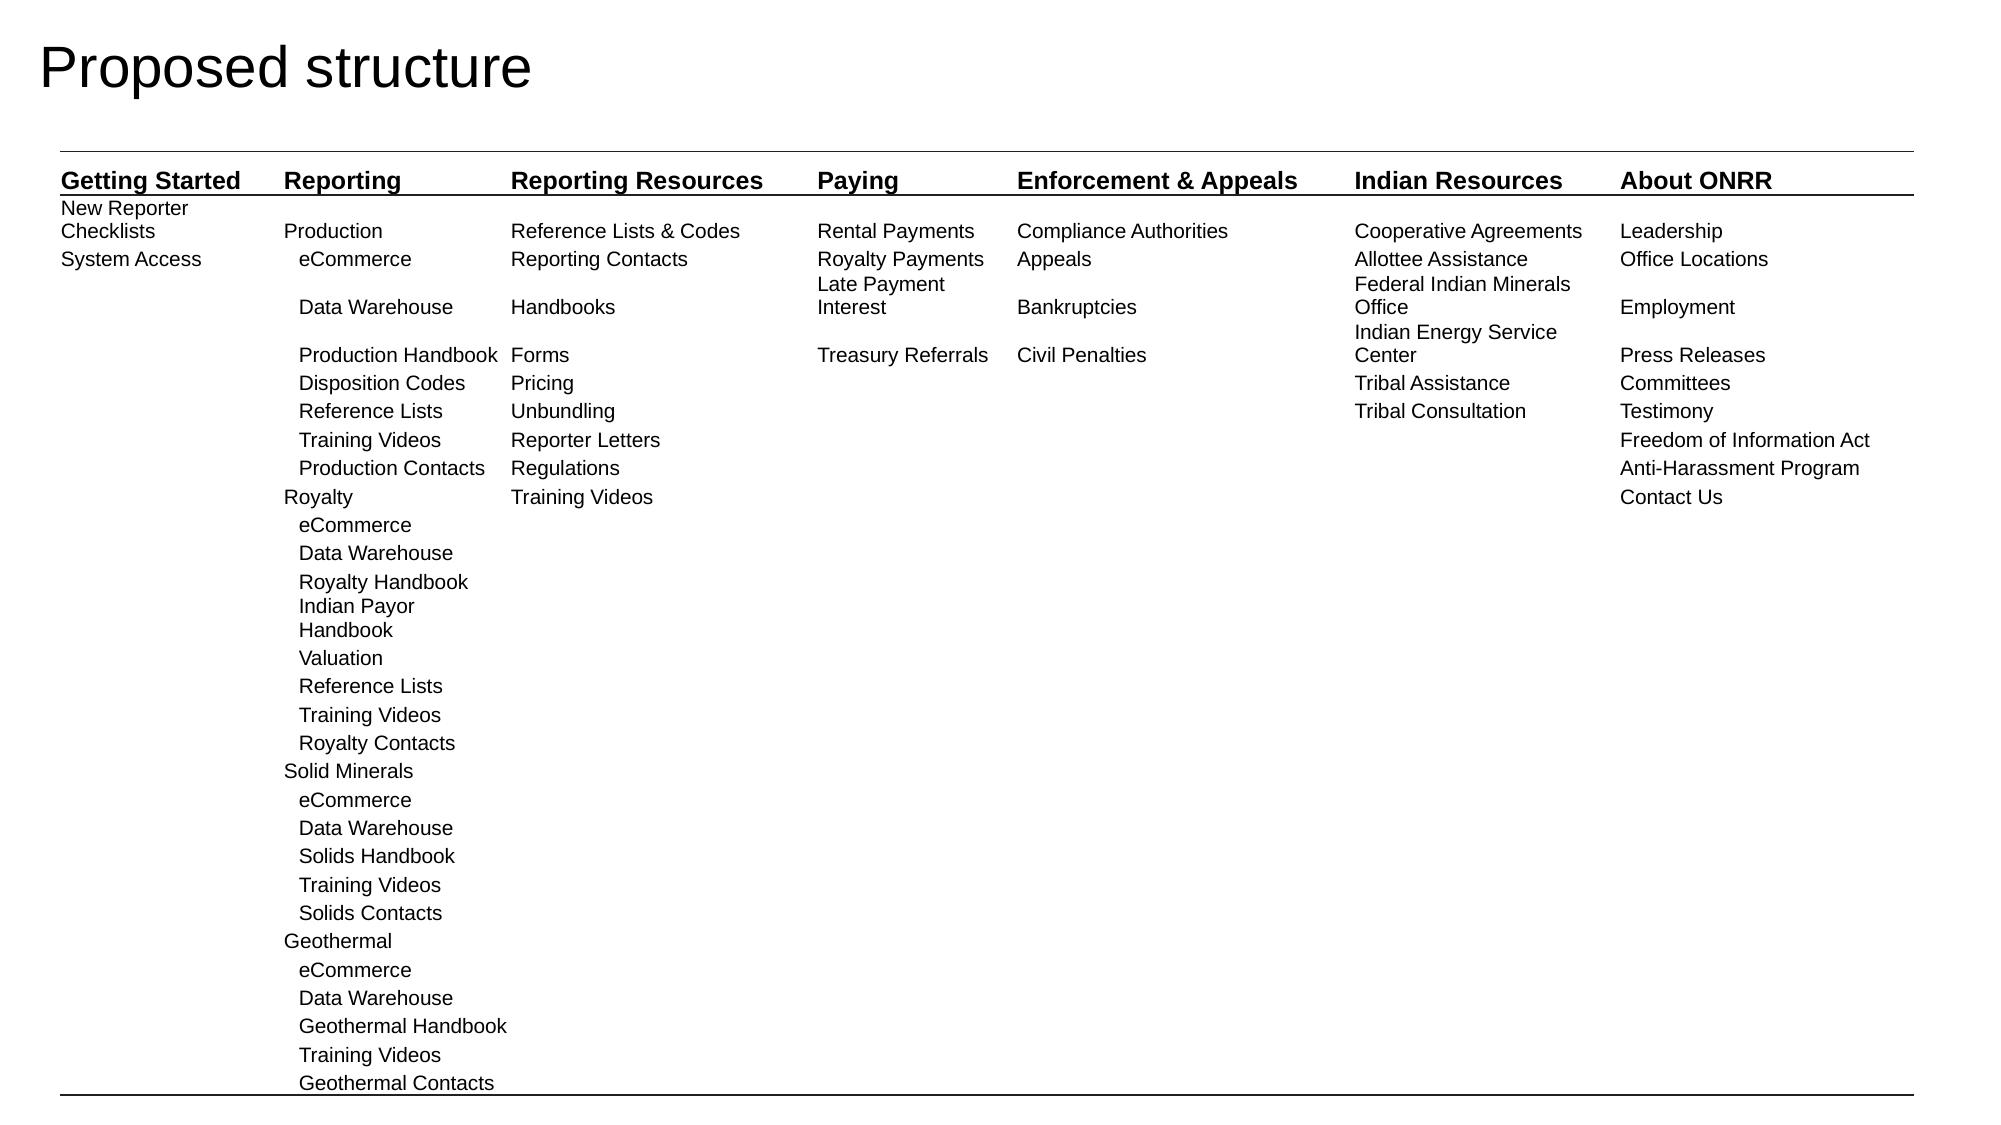

# Proposed structure
| Getting Started | Reporting | Reporting Resources | Paying | Enforcement & Appeals | Indian Resources | About ONRR |
| --- | --- | --- | --- | --- | --- | --- |
| New Reporter Checklists | Production | Reference Lists & Codes | Rental Payments | Compliance Authorities | Cooperative Agreements | Leadership |
| System Access | eCommerce | Reporting Contacts | Royalty Payments | Appeals | Allottee Assistance | Office Locations |
|  | Data Warehouse | Handbooks | Late Payment Interest | Bankruptcies | Federal Indian Minerals Office | Employment |
|  | Production Handbook | Forms | Treasury Referrals | Civil Penalties | Indian Energy Service Center | Press Releases |
|  | Disposition Codes | Pricing |  |  | Tribal Assistance | Committees |
|  | Reference Lists | Unbundling |  |  | Tribal Consultation | Testimony |
|  | Training Videos | Reporter Letters |  |  |  | Freedom of Information Act |
|  | Production Contacts | Regulations |  |  |  | Anti-Harassment Program |
|  | Royalty | Training Videos |  |  |  | Contact Us |
|  | eCommerce |  |  |  |  |  |
|  | Data Warehouse |  |  |  |  |  |
|  | Royalty Handbook |  |  |  |  |  |
|  | Indian Payor Handbook |  |  |  |  |  |
|  | Valuation |  |  |  |  |  |
|  | Reference Lists |  |  |  |  |  |
|  | Training Videos |  |  |  |  |  |
|  | Royalty Contacts |  |  |  |  |  |
|  | Solid Minerals |  |  |  |  |  |
|  | eCommerce |  |  |  |  |  |
|  | Data Warehouse |  |  |  |  |  |
|  | Solids Handbook |  |  |  |  |  |
|  | Training Videos |  |  |  |  |  |
|  | Solids Contacts |  |  |  |  |  |
|  | Geothermal |  |  |  |  |  |
|  | eCommerce |  |  |  |  |  |
|  | Data Warehouse |  |  |  |  |  |
|  | Geothermal Handbook |  |  |  |  |  |
|  | Training Videos |  |  |  |  |  |
|  | Geothermal Contacts |  |  |  |  |  |
43